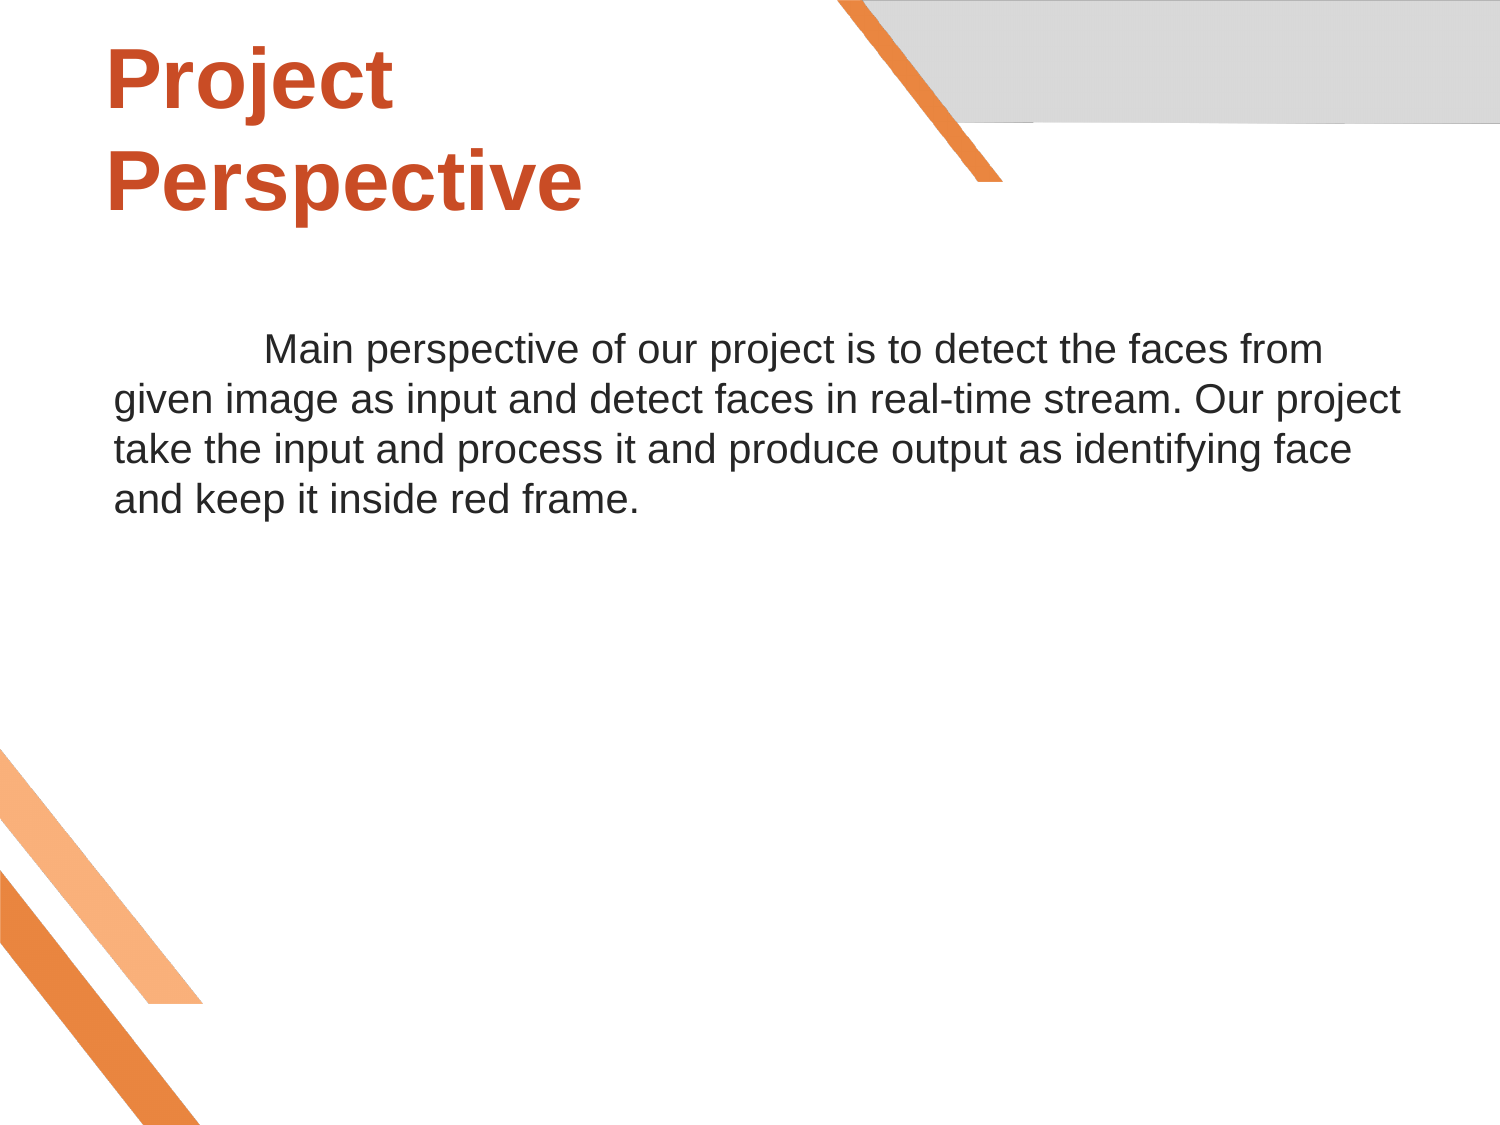

# Project Perspective
	Main perspective of our project is to detect the faces from given image as input and detect faces in real-time stream. Our project take the input and process it and produce output as identifying face and keep it inside red frame.